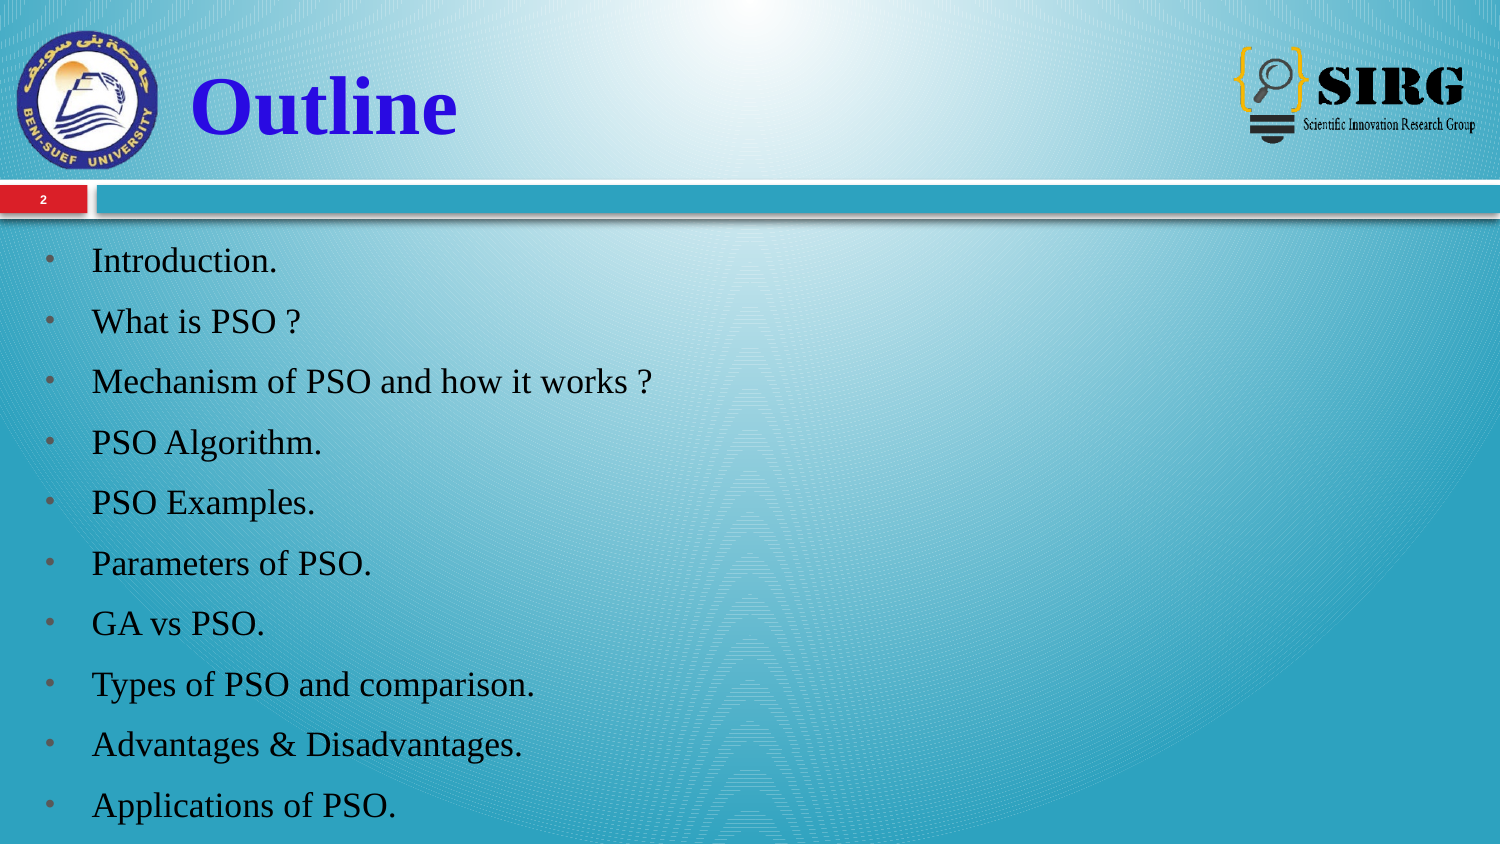

# Outline
2
Introduction.
What is PSO ?
Mechanism of PSO and how it works ?
PSO Algorithm.
PSO Examples.
Parameters of PSO.
GA vs PSO.
Types of PSO and comparison.
Advantages & Disadvantages.
Applications of PSO.